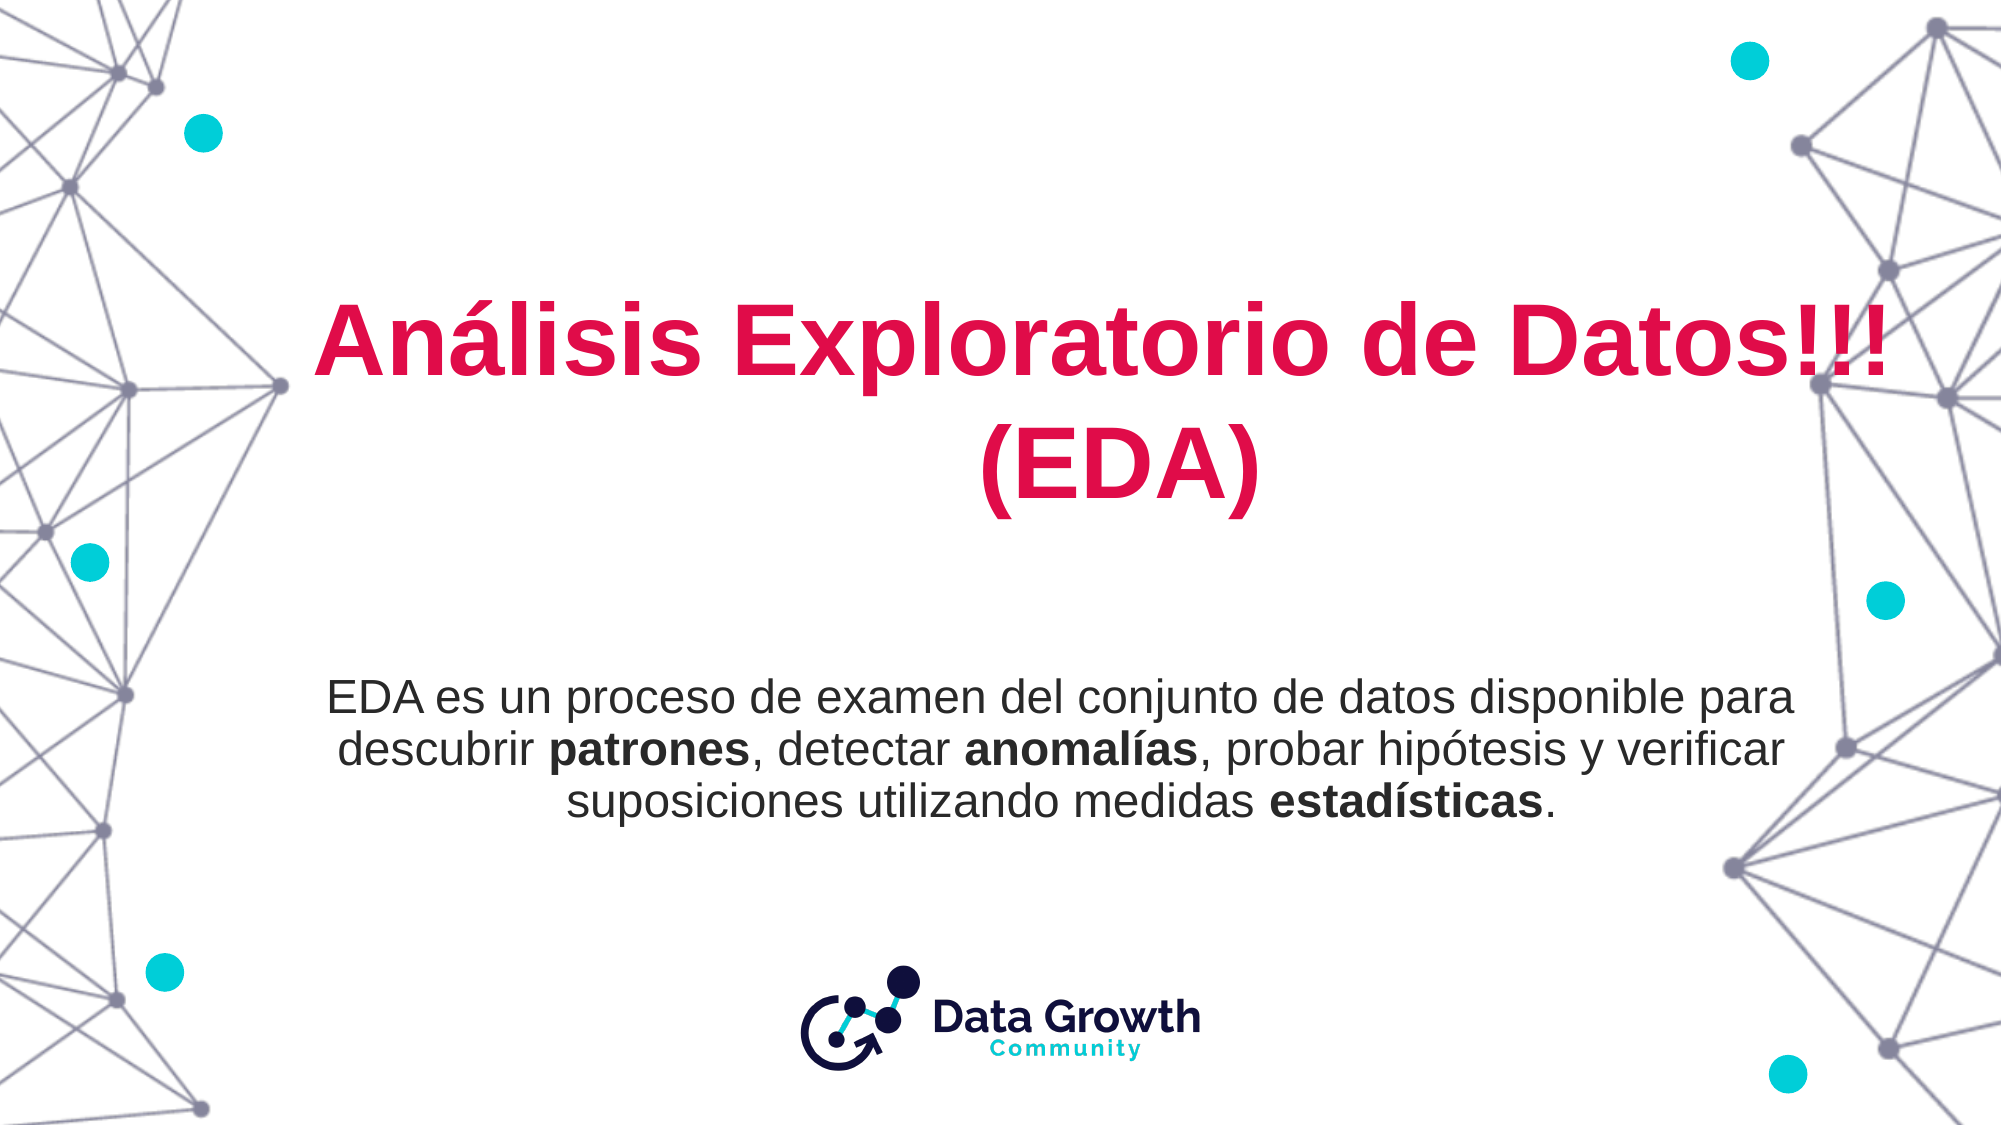

Análisis Exploratorio de Datos!!!
(EDA)

EDA es un proceso de examen del conjunto de datos disponible para descubrir patrones, detectar anomalías, probar hipótesis y verificar suposiciones utilizando medidas estadísticas.